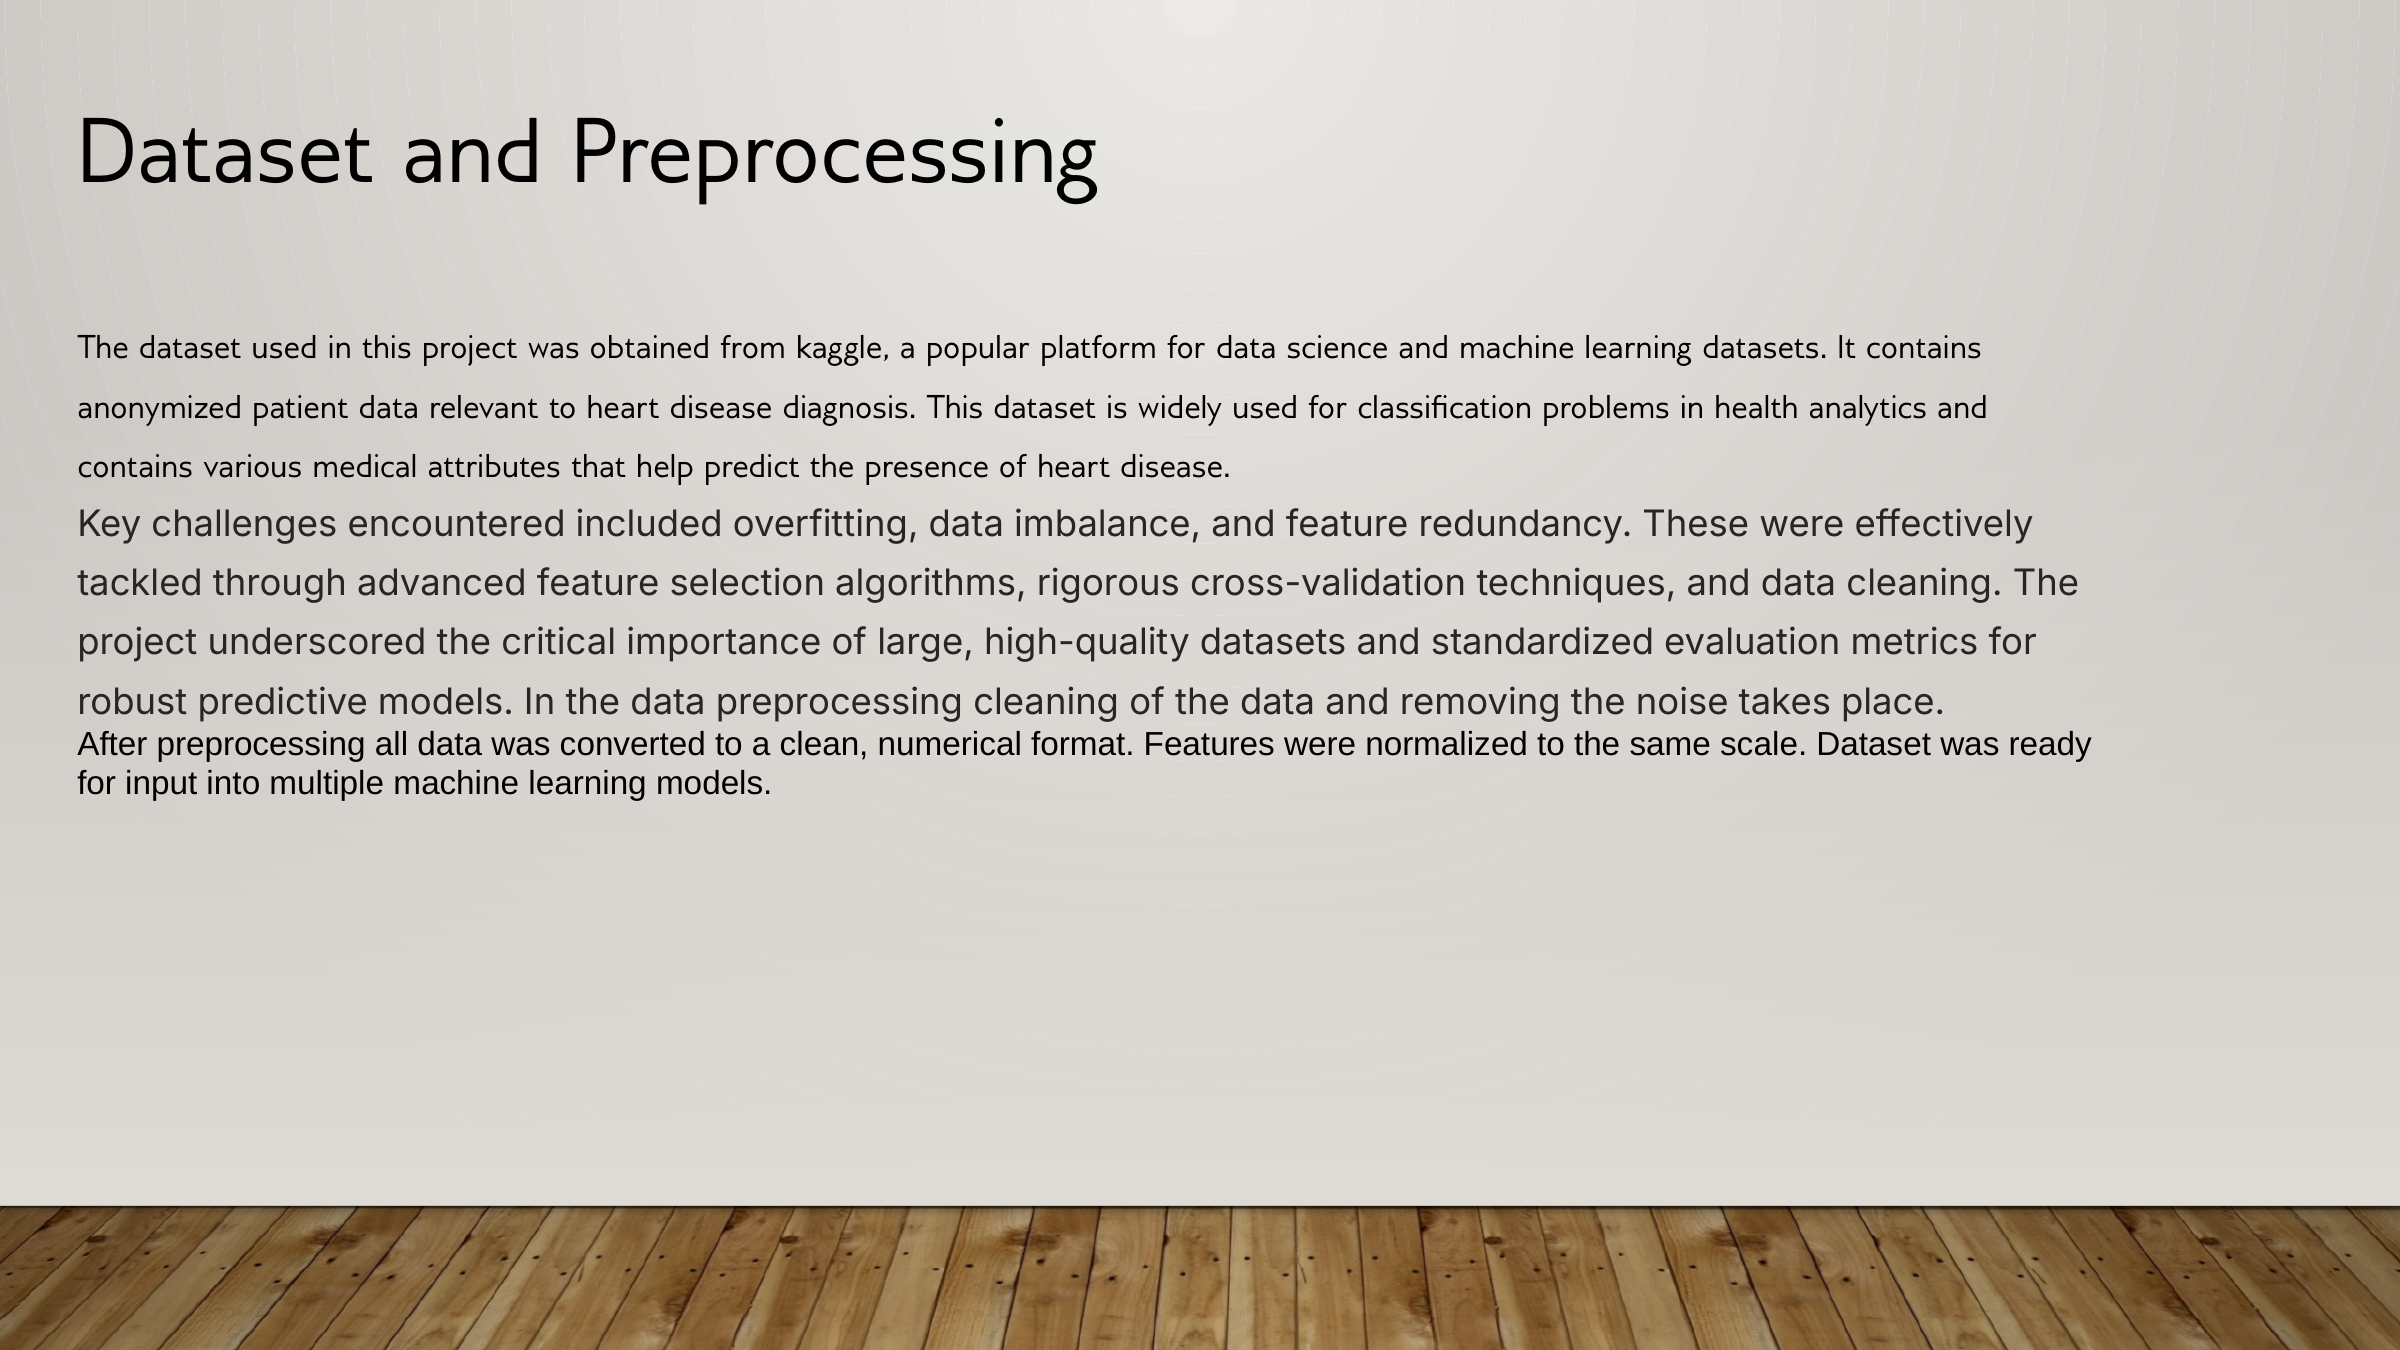

Dataset and Preprocessing
The dataset used in this project was obtained from kaggle, a popular platform for data science and machine learning datasets. It contains anonymized patient data relevant to heart disease diagnosis. This dataset is widely used for classification problems in health analytics and contains various medical attributes that help predict the presence of heart disease.
Key challenges encountered included overfitting, data imbalance, and feature redundancy. These were effectively tackled through advanced feature selection algorithms, rigorous cross-validation techniques, and data cleaning. The project underscored the critical importance of large, high-quality datasets and standardized evaluation metrics for robust predictive models. In the data preprocessing cleaning of the data and removing the noise takes place.
After preprocessing all data was converted to a clean, numerical format. Features were normalized to the same scale. Dataset was ready for input into multiple machine learning models.